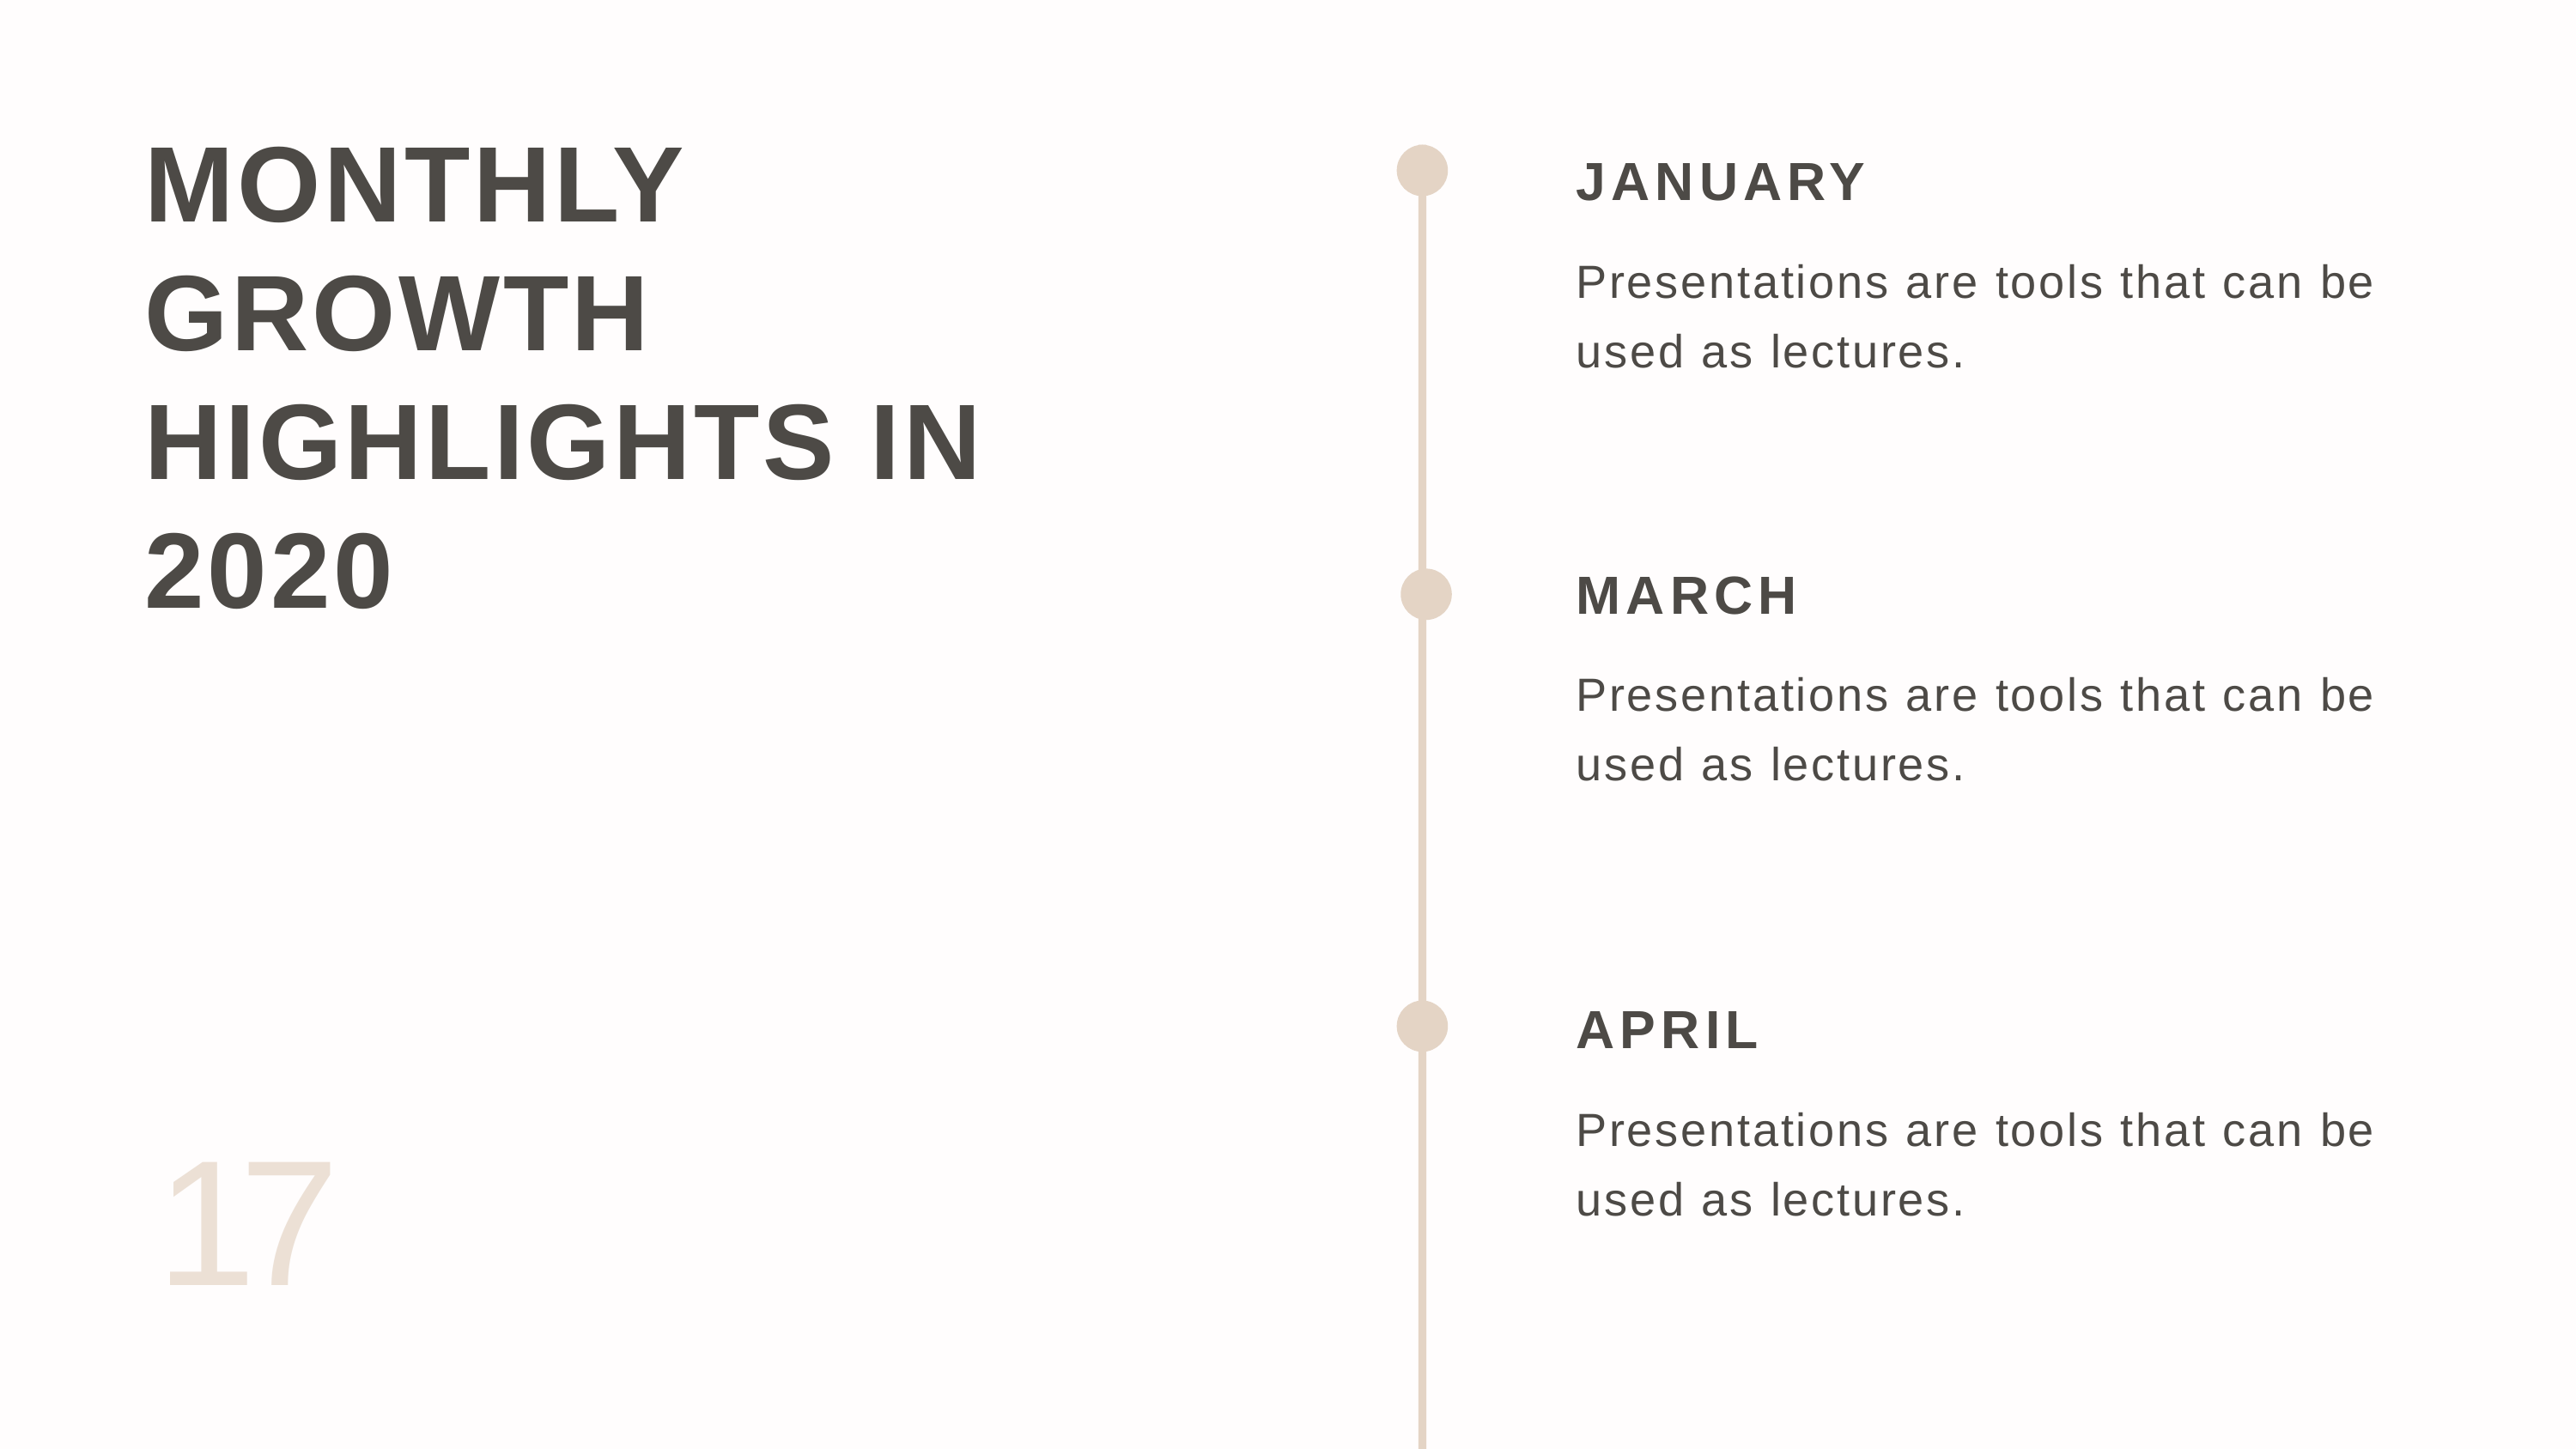

MONTHLY GROWTH HIGHLIGHTS IN 2020

JANUARY
Presentations are tools that can be used as lectures.
MARCH
Presentations are tools that can be used as lectures.

APRIL
Presentations are tools that can be used as lectures.

17